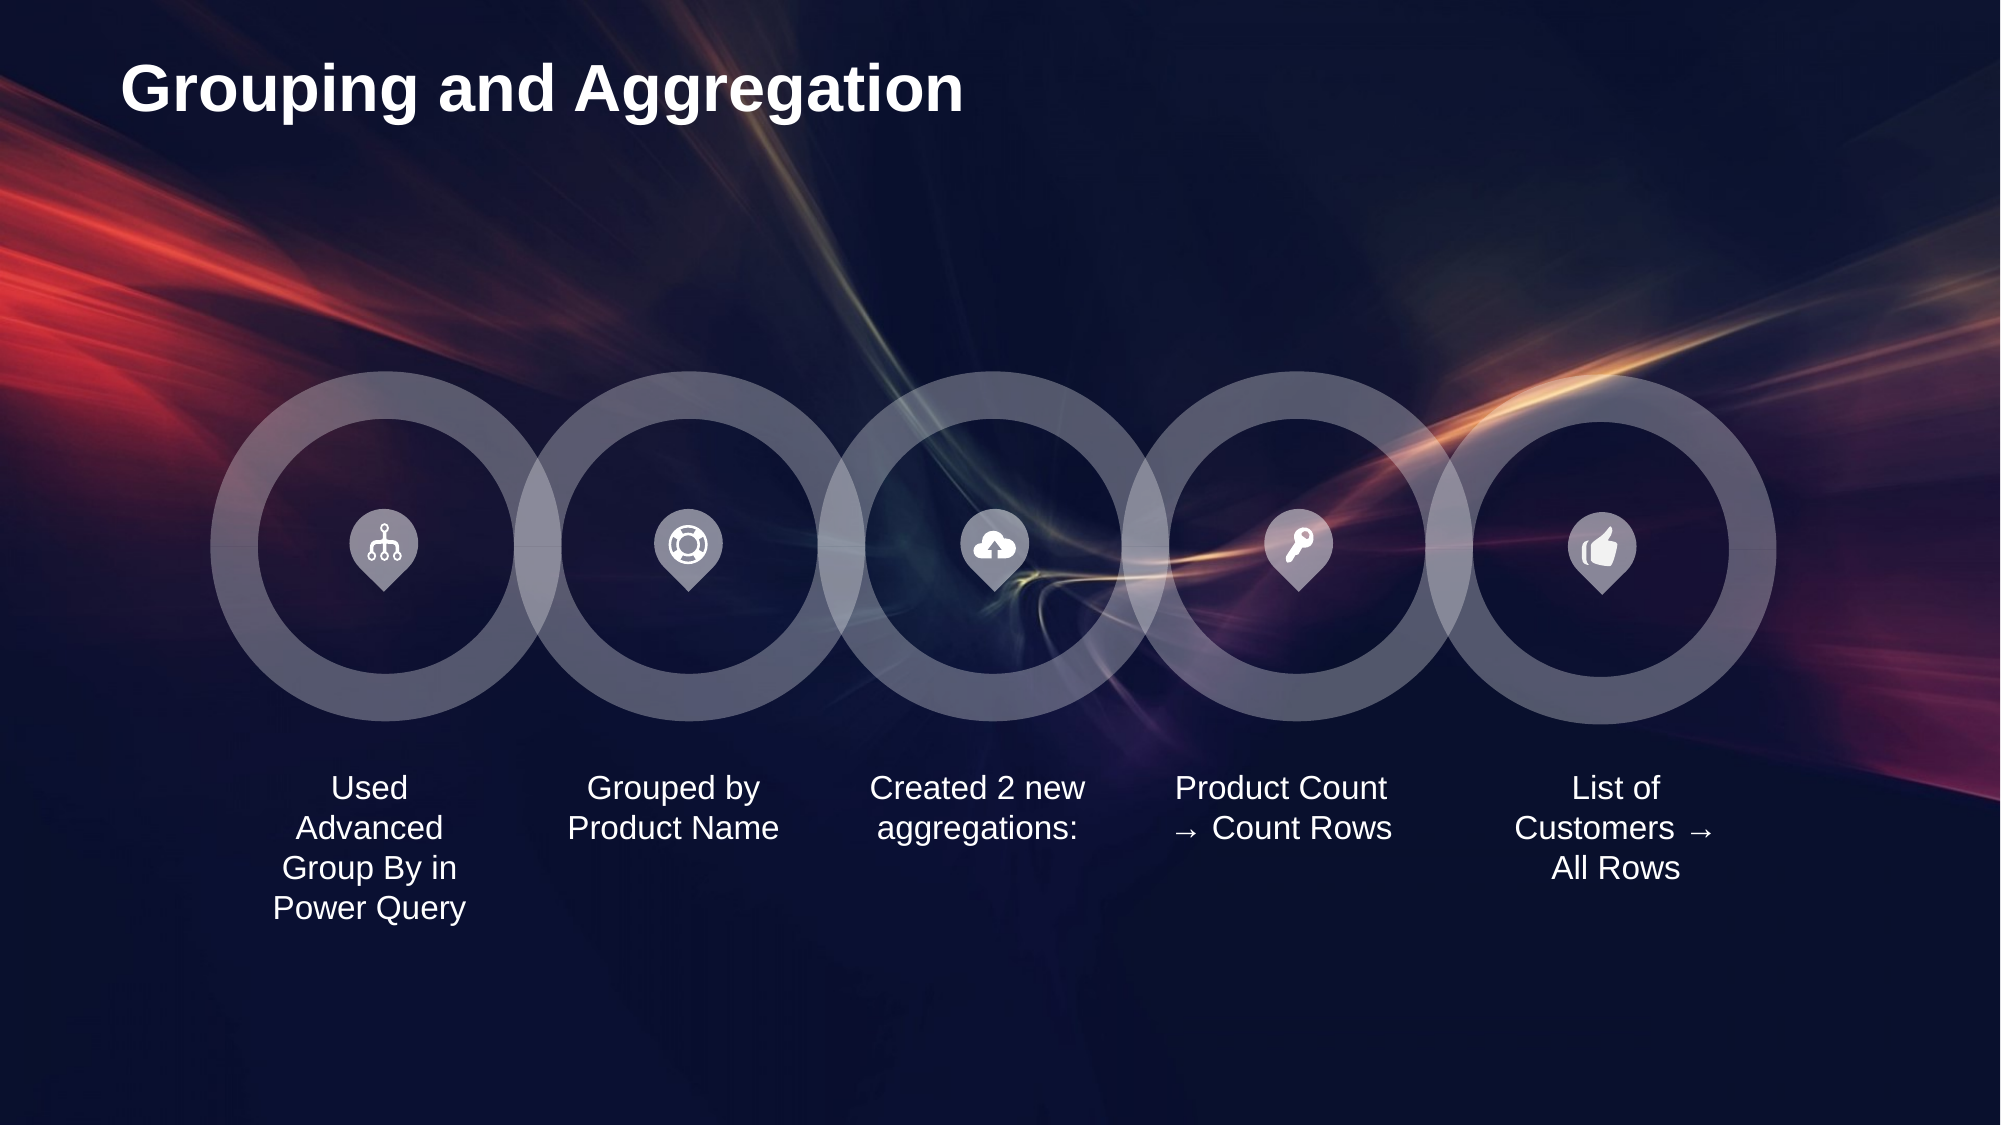

Grouping and Aggregation

Used Advanced Group By in Power Query
Grouped by Product Name
Created 2 new aggregations:
Product Count → Count Rows
List of Customers → All Rows